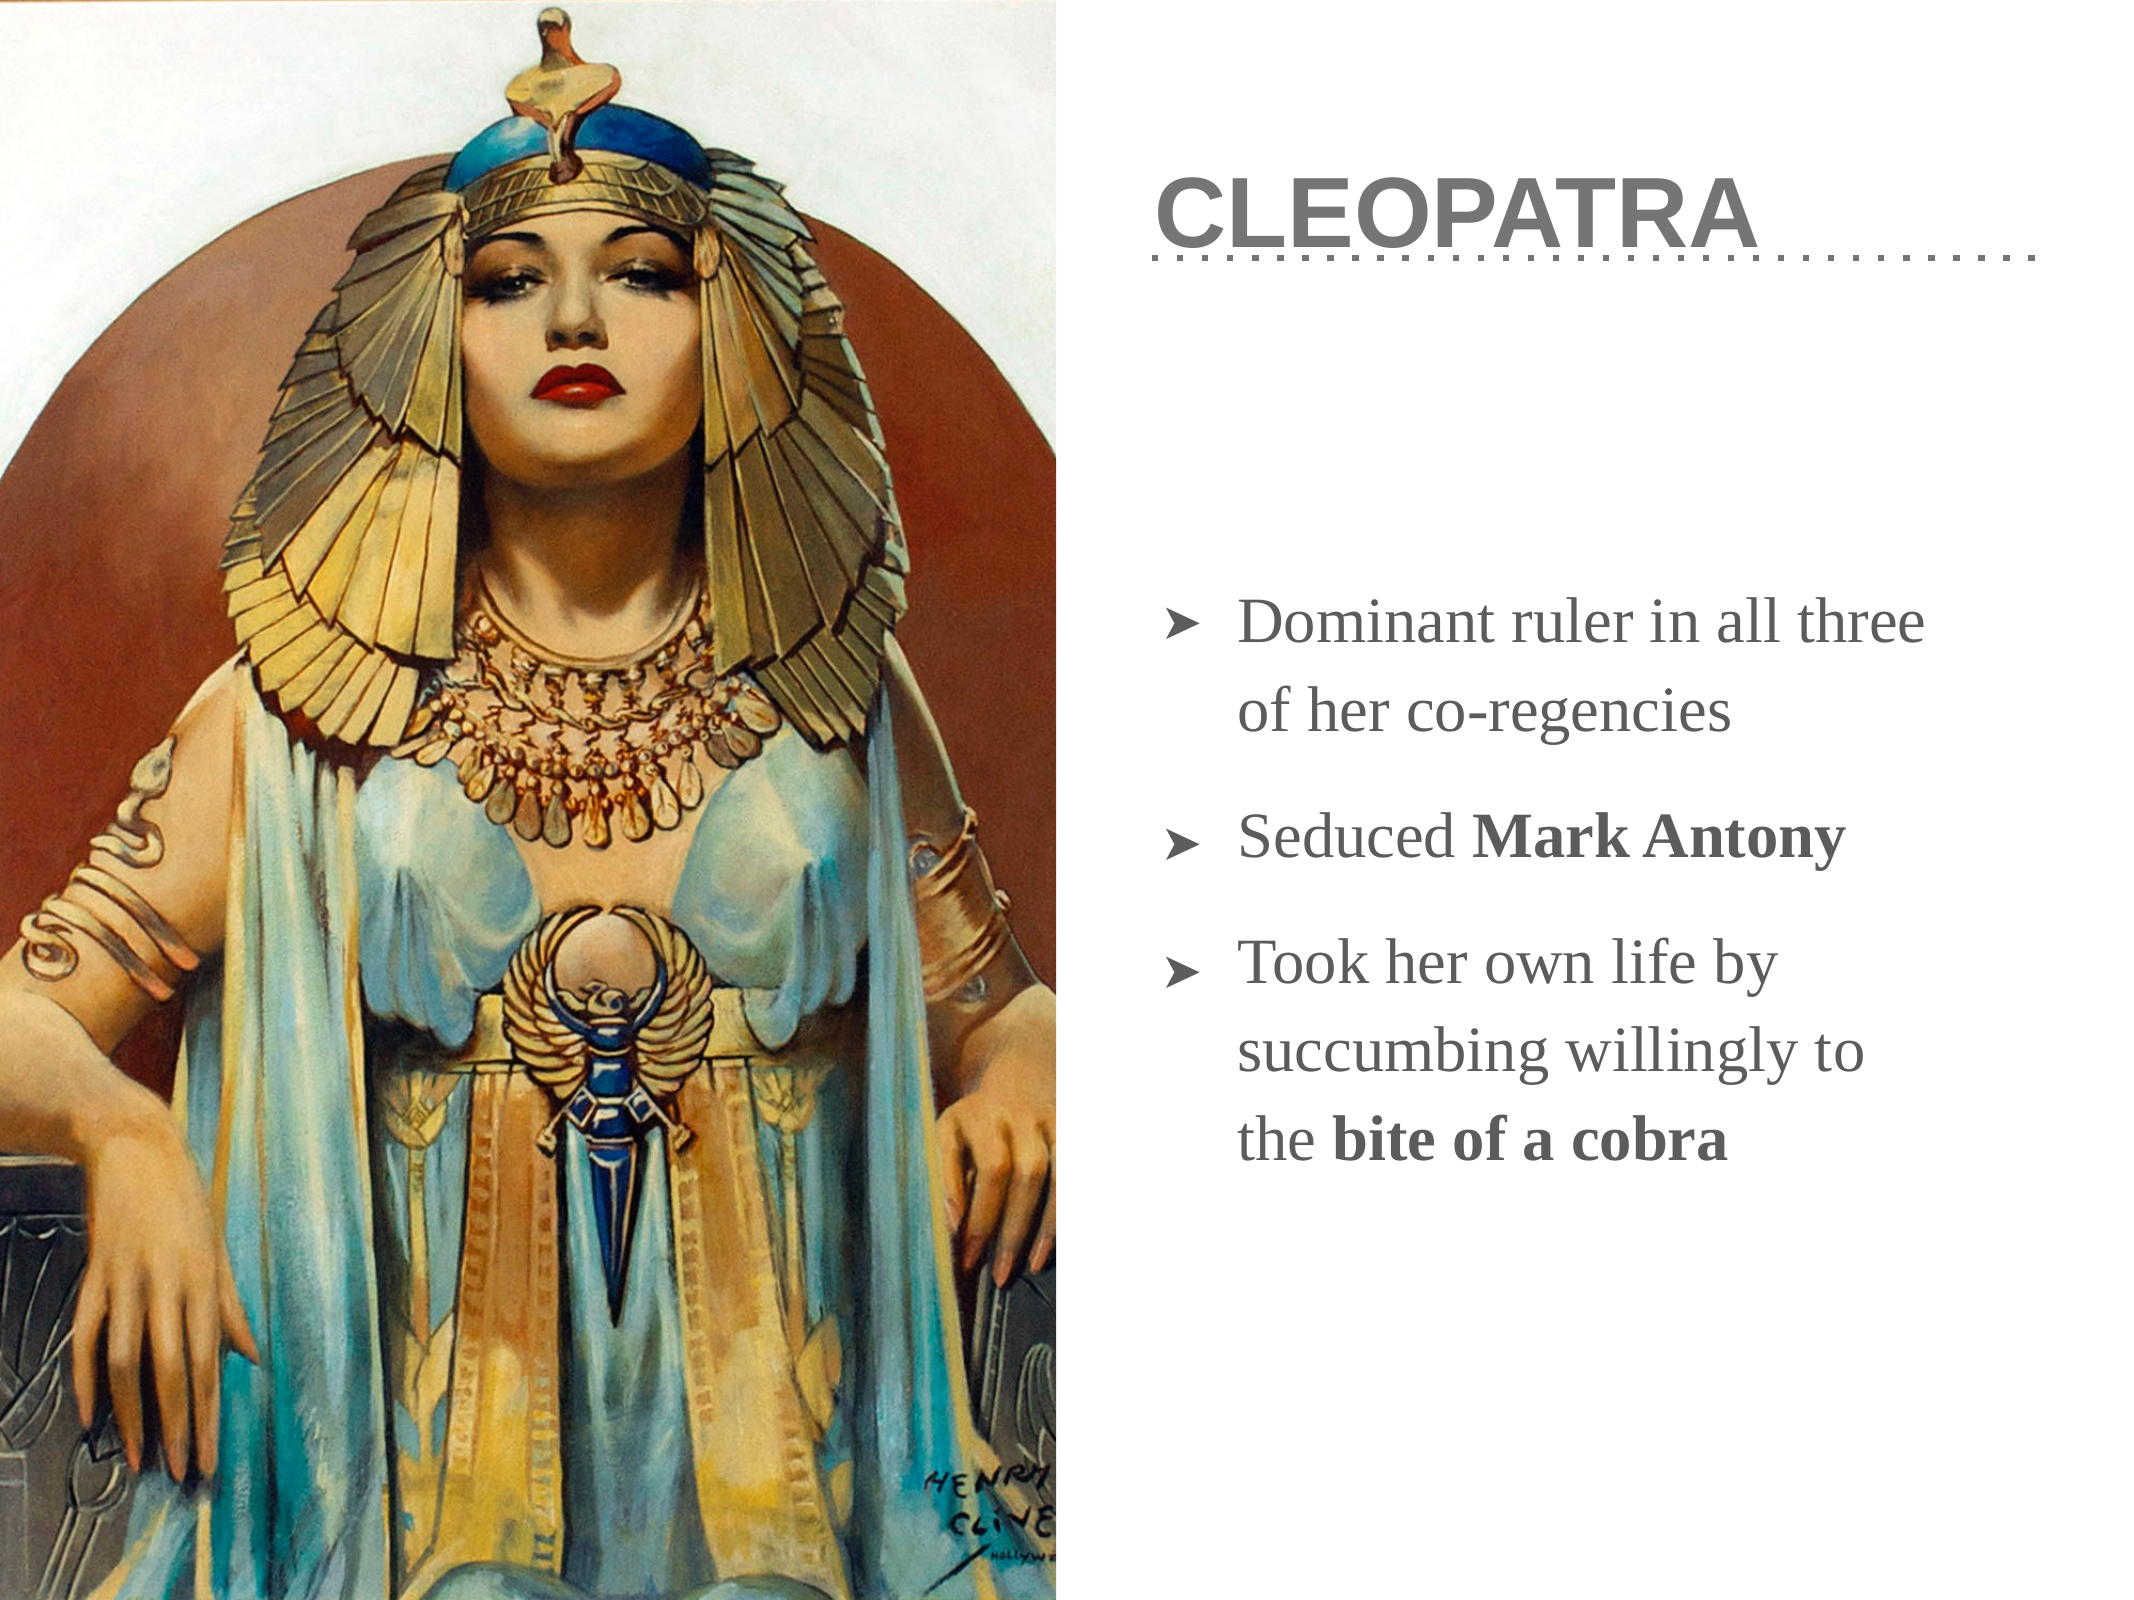

# CLEOPATRA

Dominant ruler in all three of her co-regencies
Seduced Mark Antony
Took her own life by  succumbing willingly to  the bite of a cobra
➤
➤
➤